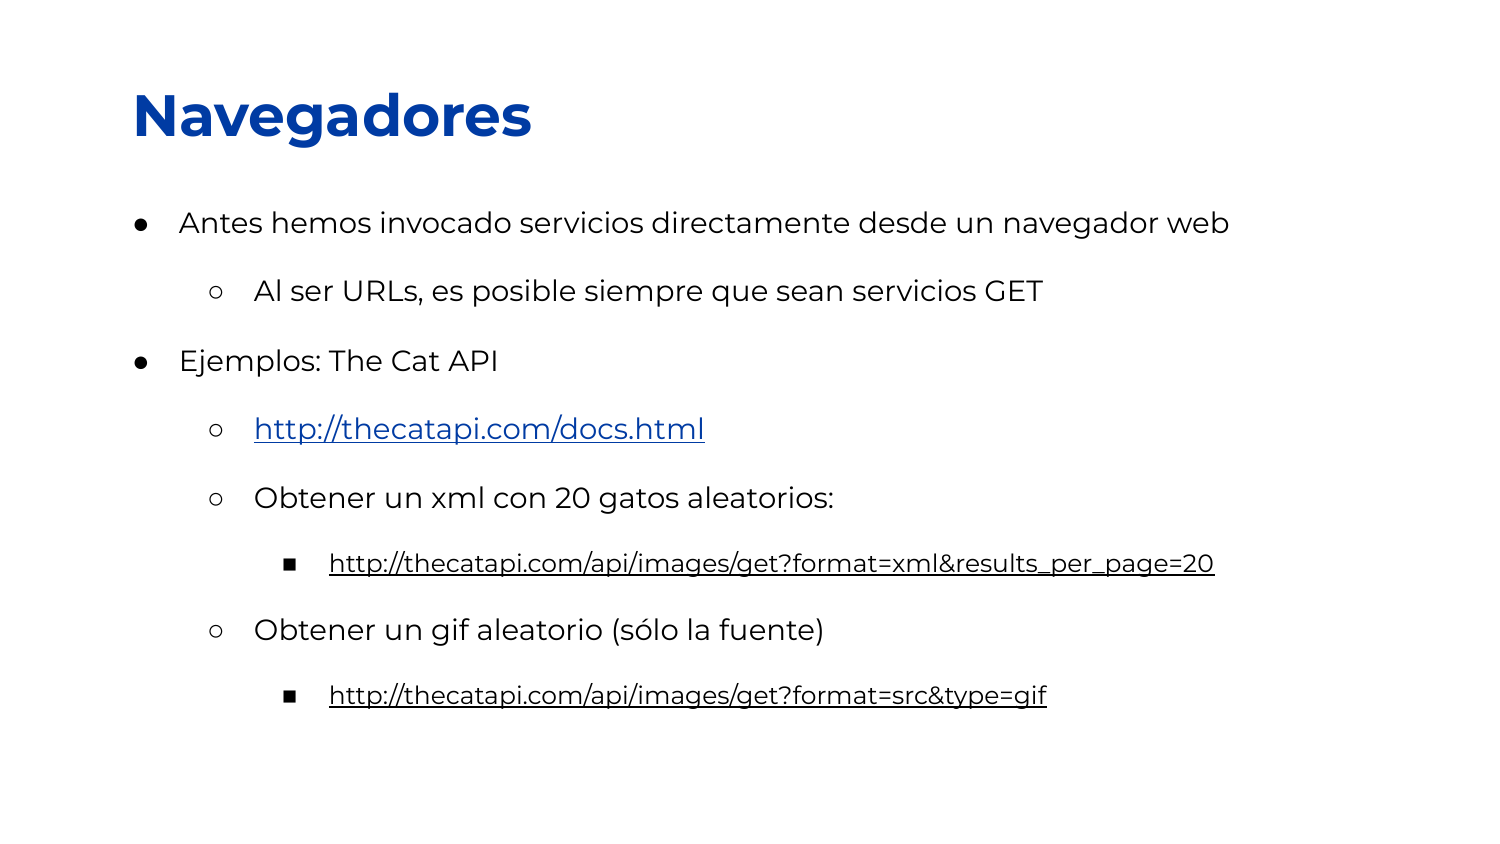

# Navegadores
Antes hemos invocado servicios directamente desde un navegador web
Al ser URLs, es posible siempre que sean servicios GET

Ejemplos: The Cat API
http://thecatapi.com/docs.html
Obtener un xml con 20 gatos aleatorios:
http://thecatapi.com/api/images/get?format=xml&results_per_page=20
Obtener un gif aleatorio (sólo la fuente)
http://thecatapi.com/api/images/get?format=src&type=gif